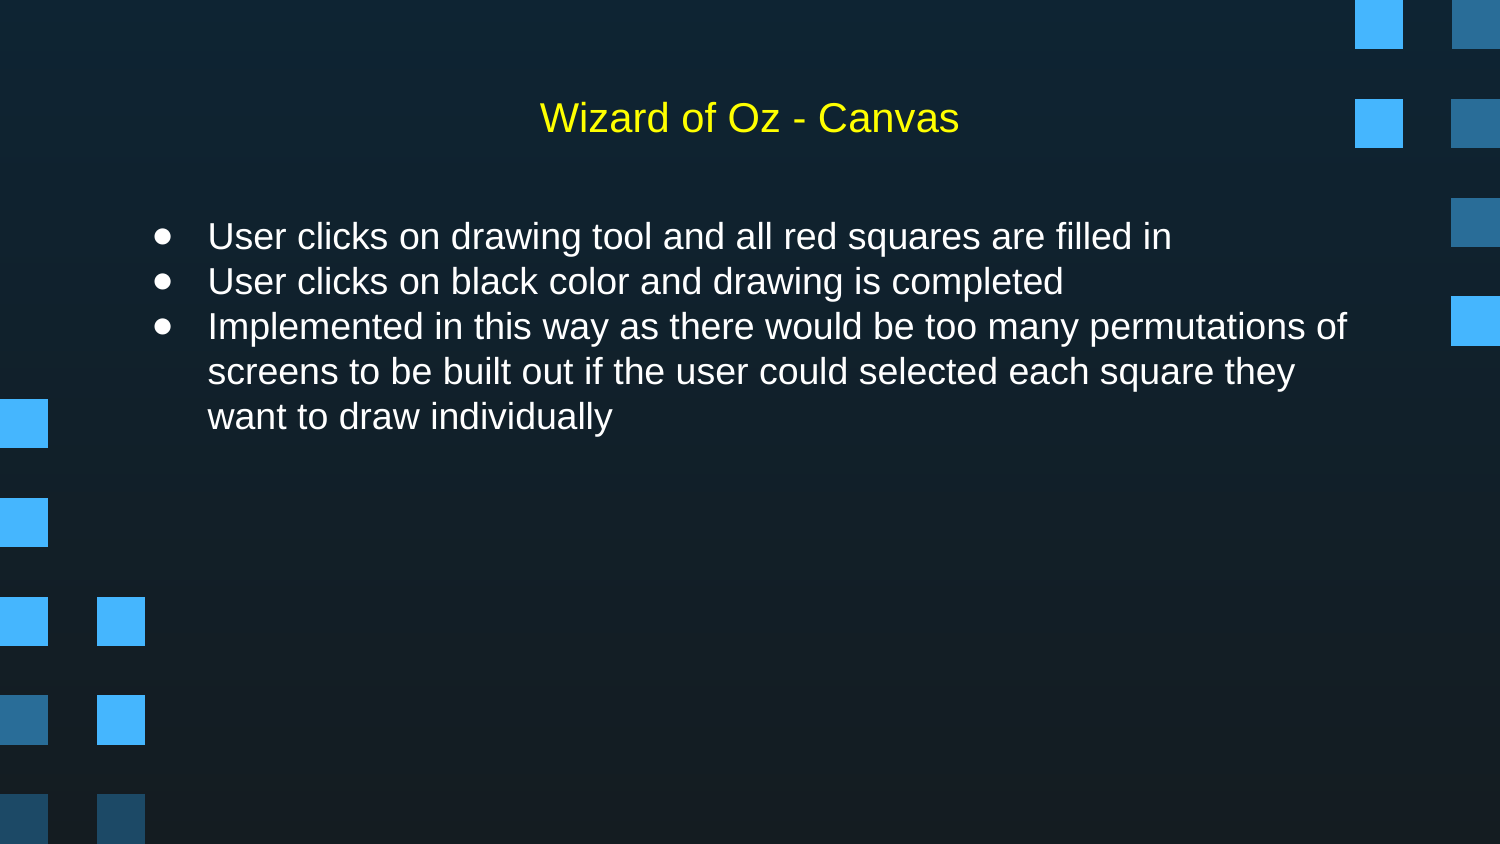

# Wizard of Oz - Canvas
User clicks on drawing tool and all red squares are filled in
User clicks on black color and drawing is completed
Implemented in this way as there would be too many permutations of screens to be built out if the user could selected each square they want to draw individually